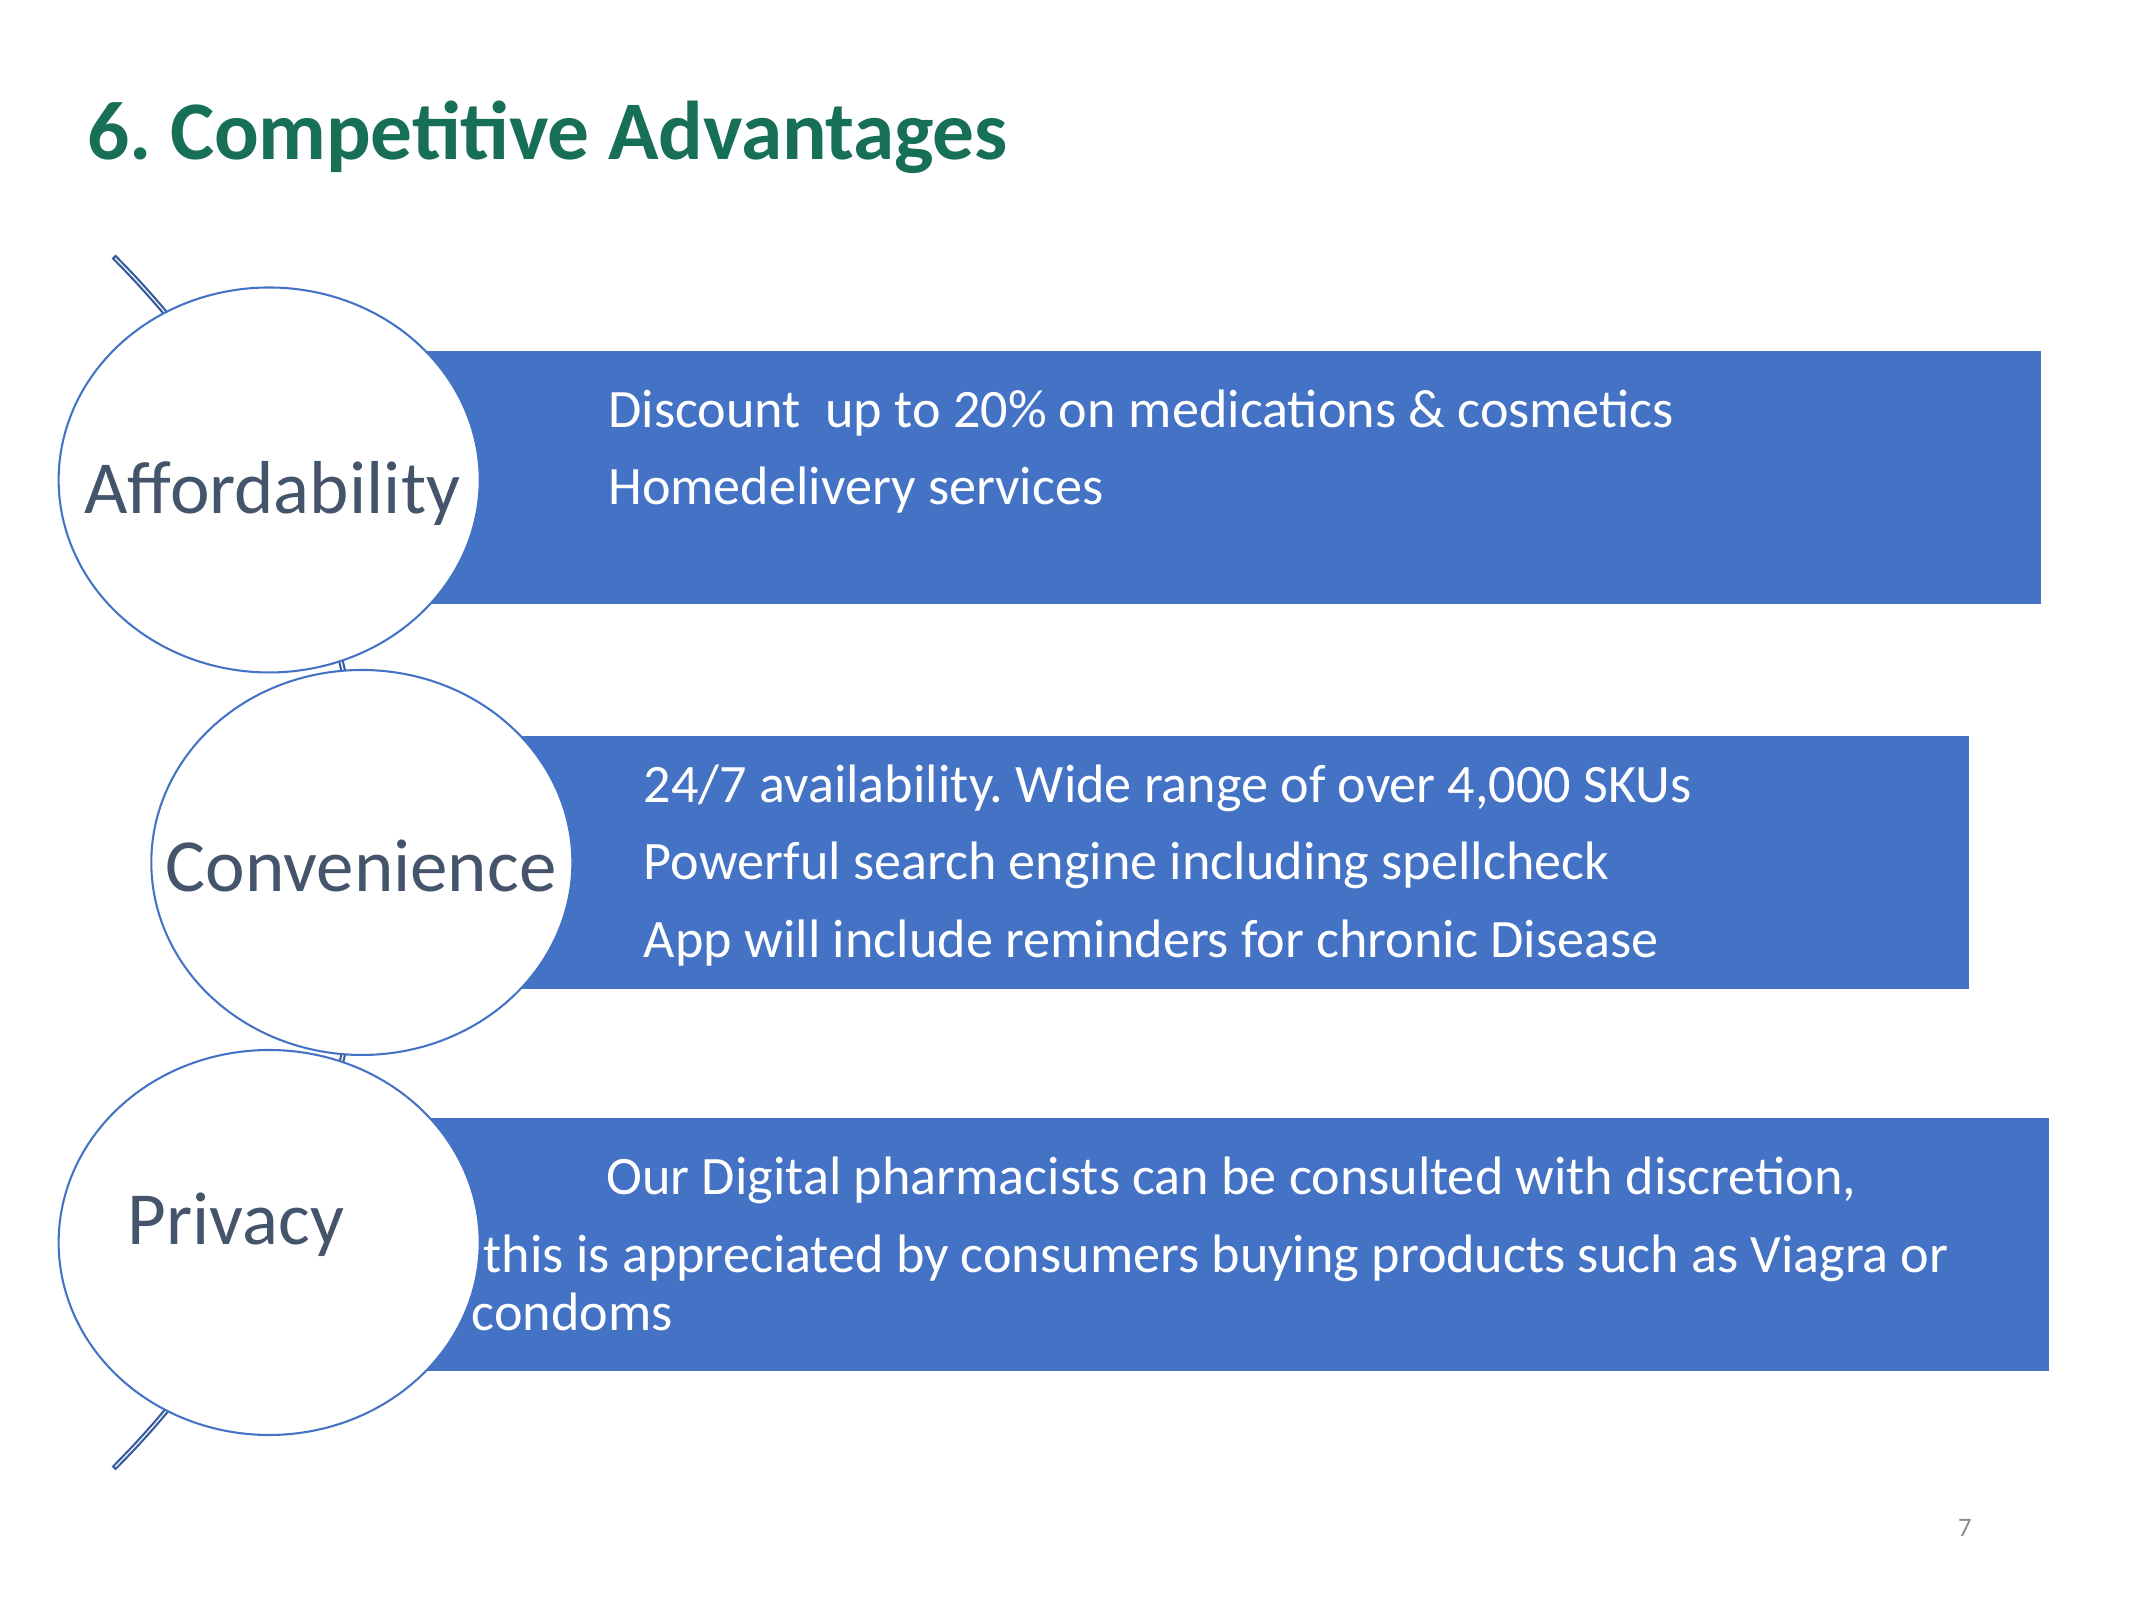

# 6. Competitive Advantages
Discount  up to 20% on medications & cosmetics
Homedelivery services
24/7 availability. Wide range of over 4,000 SKUs
Powerful search engine including spellcheck
App will include reminders for chronic Disease
           Our Digital pharmacists can be consulted with discretion,
 this is appreciated by consumers buying products such as Viagra or condoms
Affordability
Convenience
Privacy
7